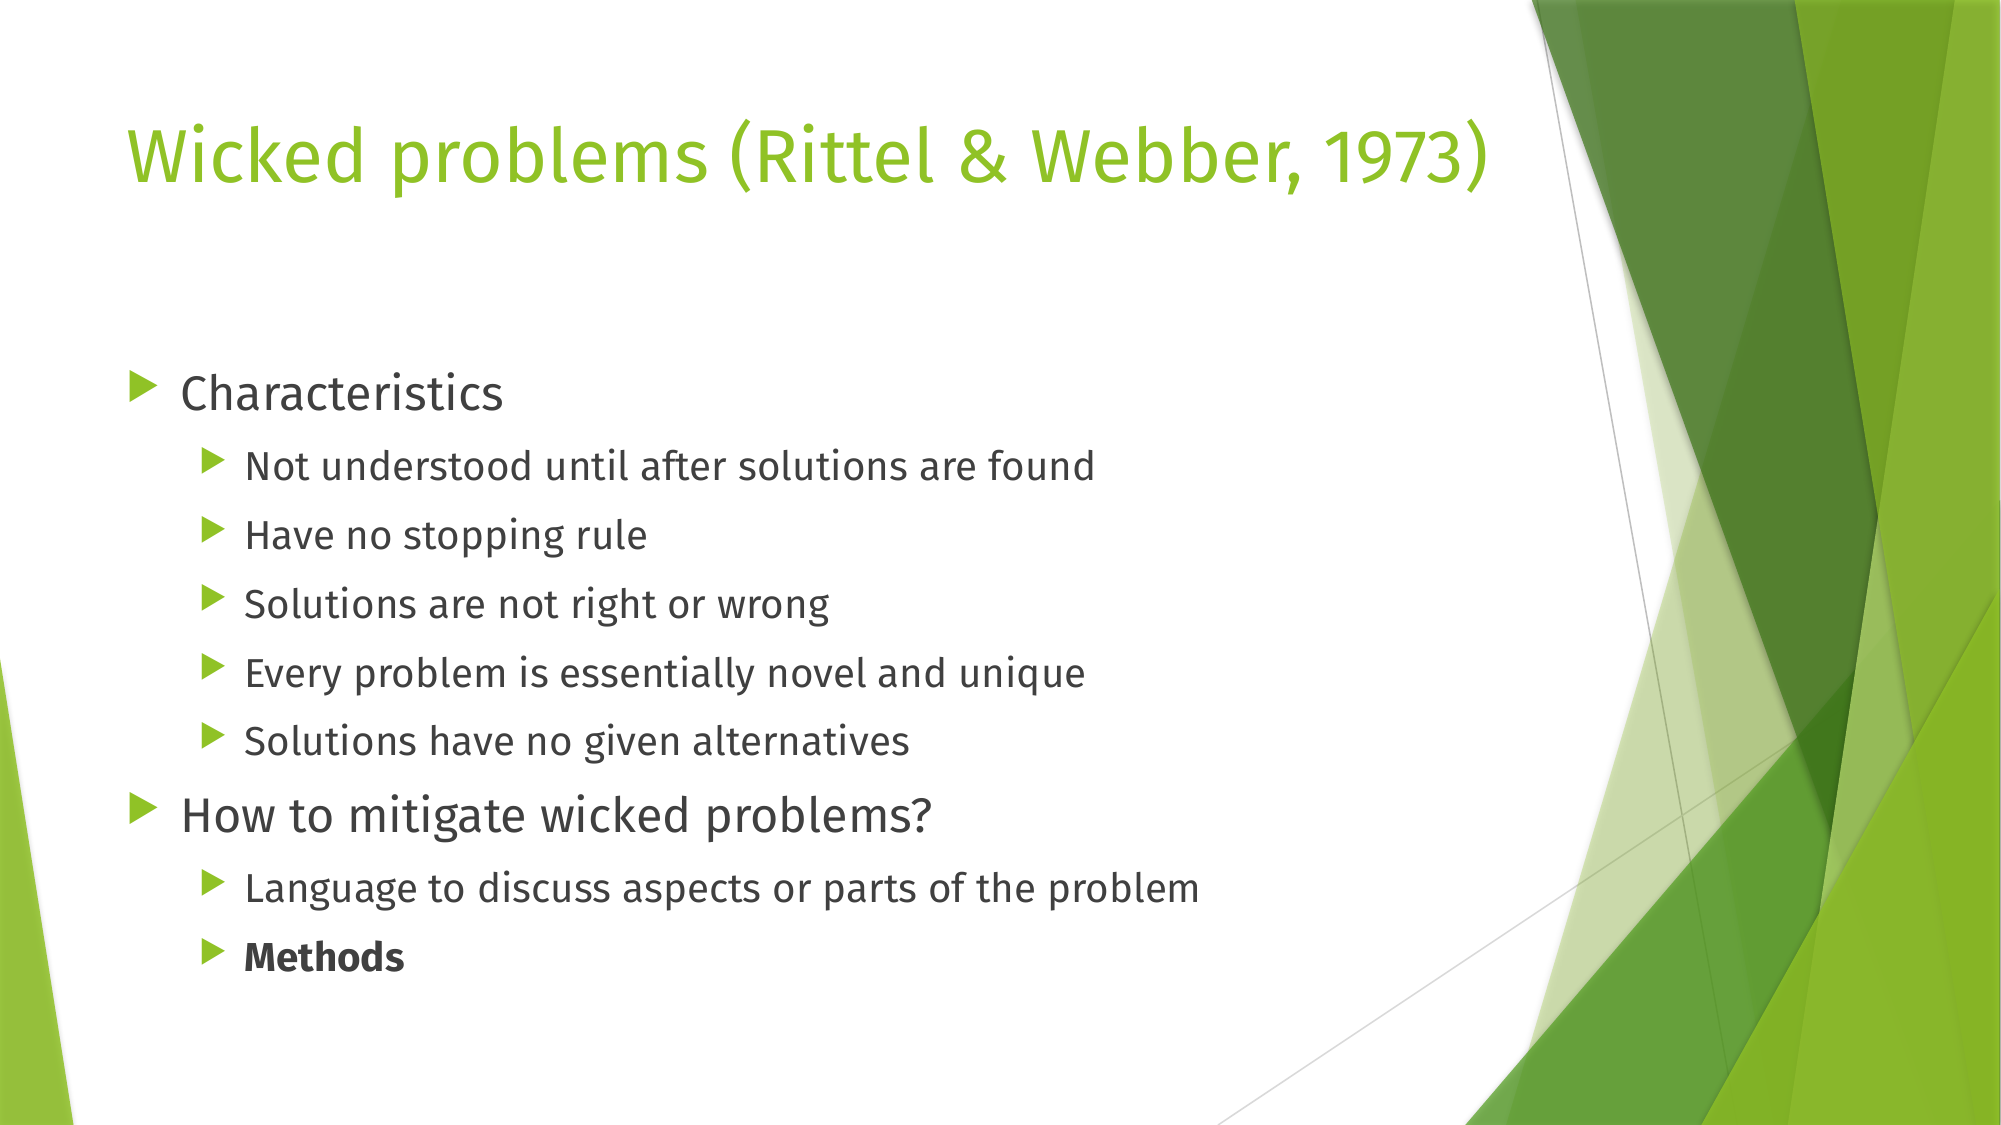

# Wicked problems (Rittel & Webber, 1973)
Characteristics
Not understood until after solutions are found
Have no stopping rule
Solutions are not right or wrong
Every problem is essentially novel and unique
Solutions have no given alternatives
How to mitigate wicked problems?
Language to discuss aspects or parts of the problem
Methods